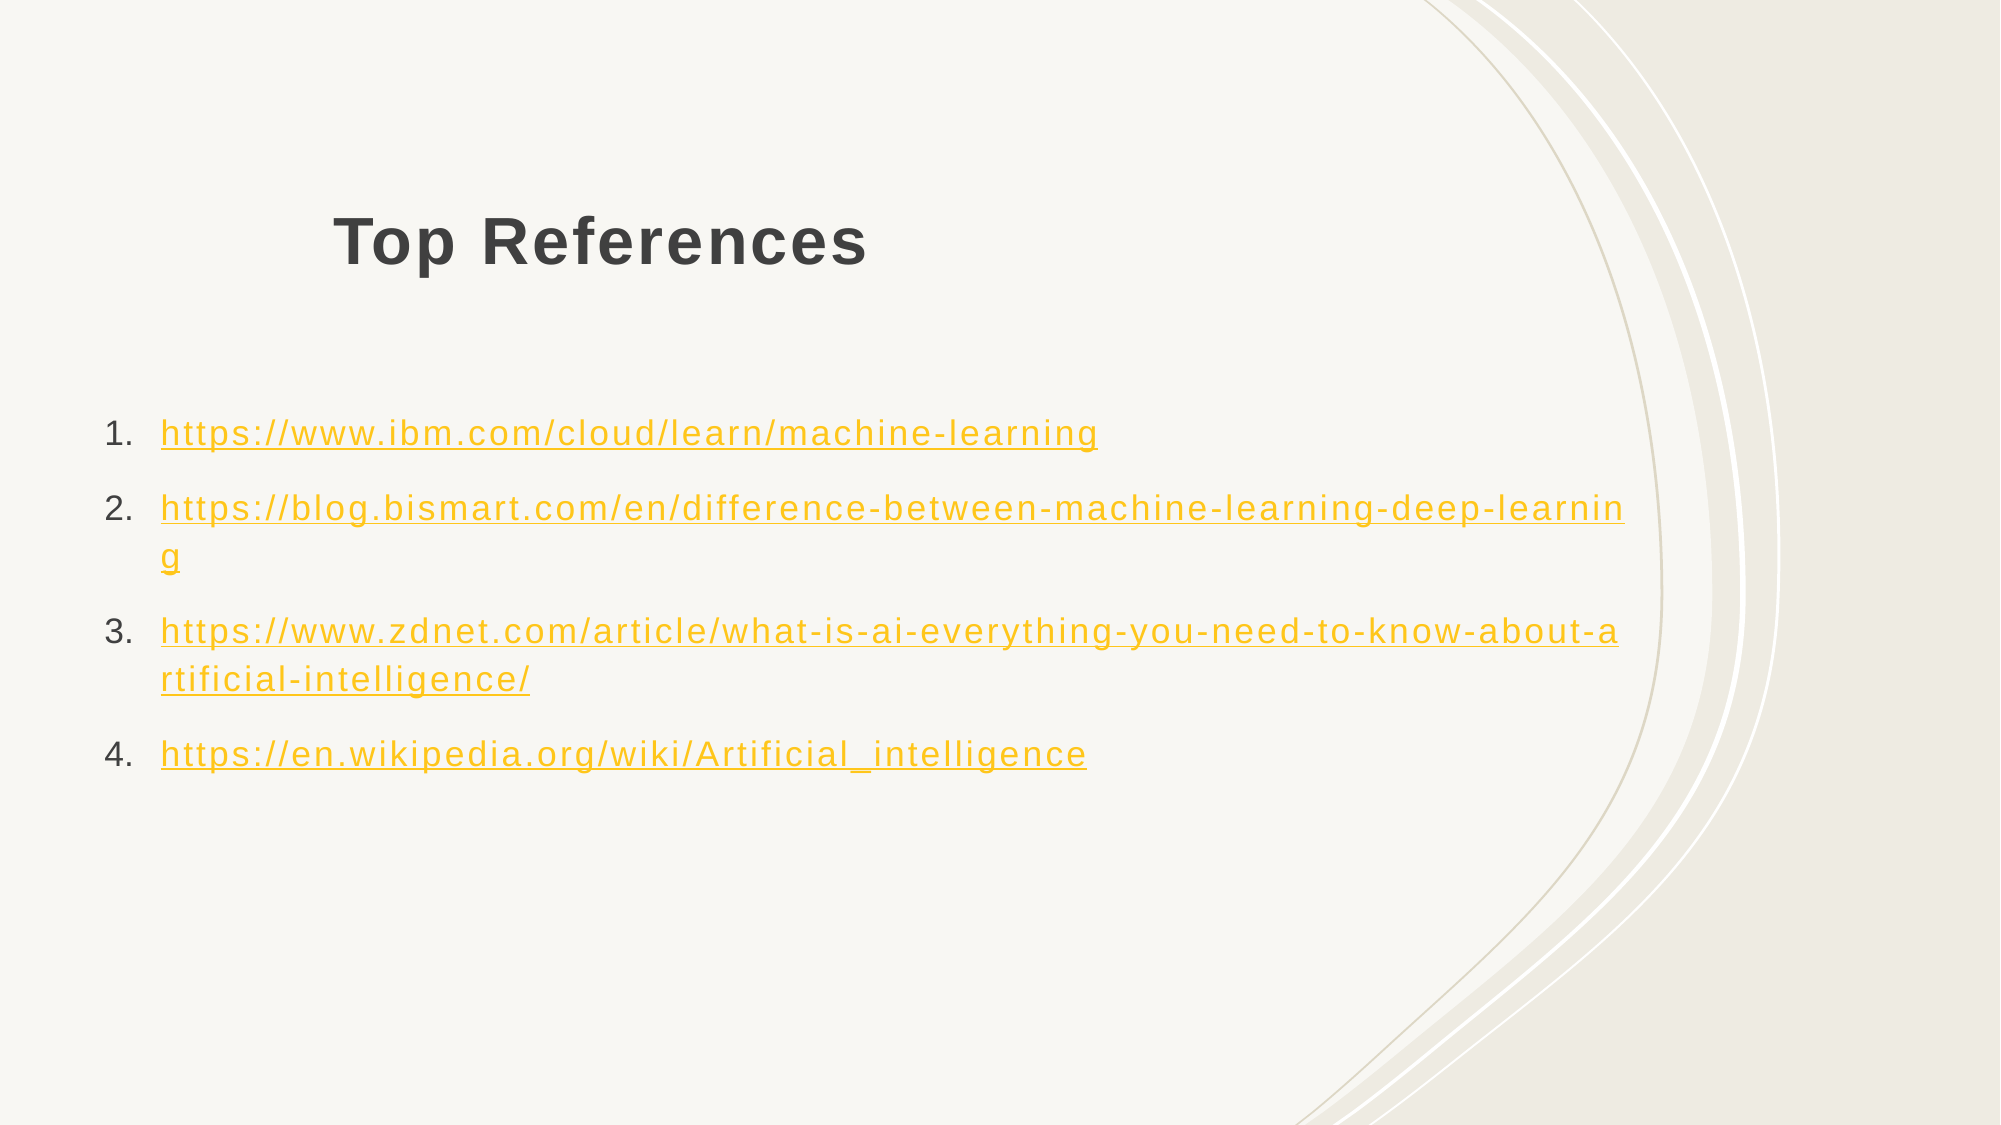

# Top References
https://www.ibm.com/cloud/learn/machine-learning
https://blog.bismart.com/en/difference-between-machine-learning-deep-learning
https://www.zdnet.com/article/what-is-ai-everything-you-need-to-know-about-artificial-intelligence/
https://en.wikipedia.org/wiki/Artificial_intelligence